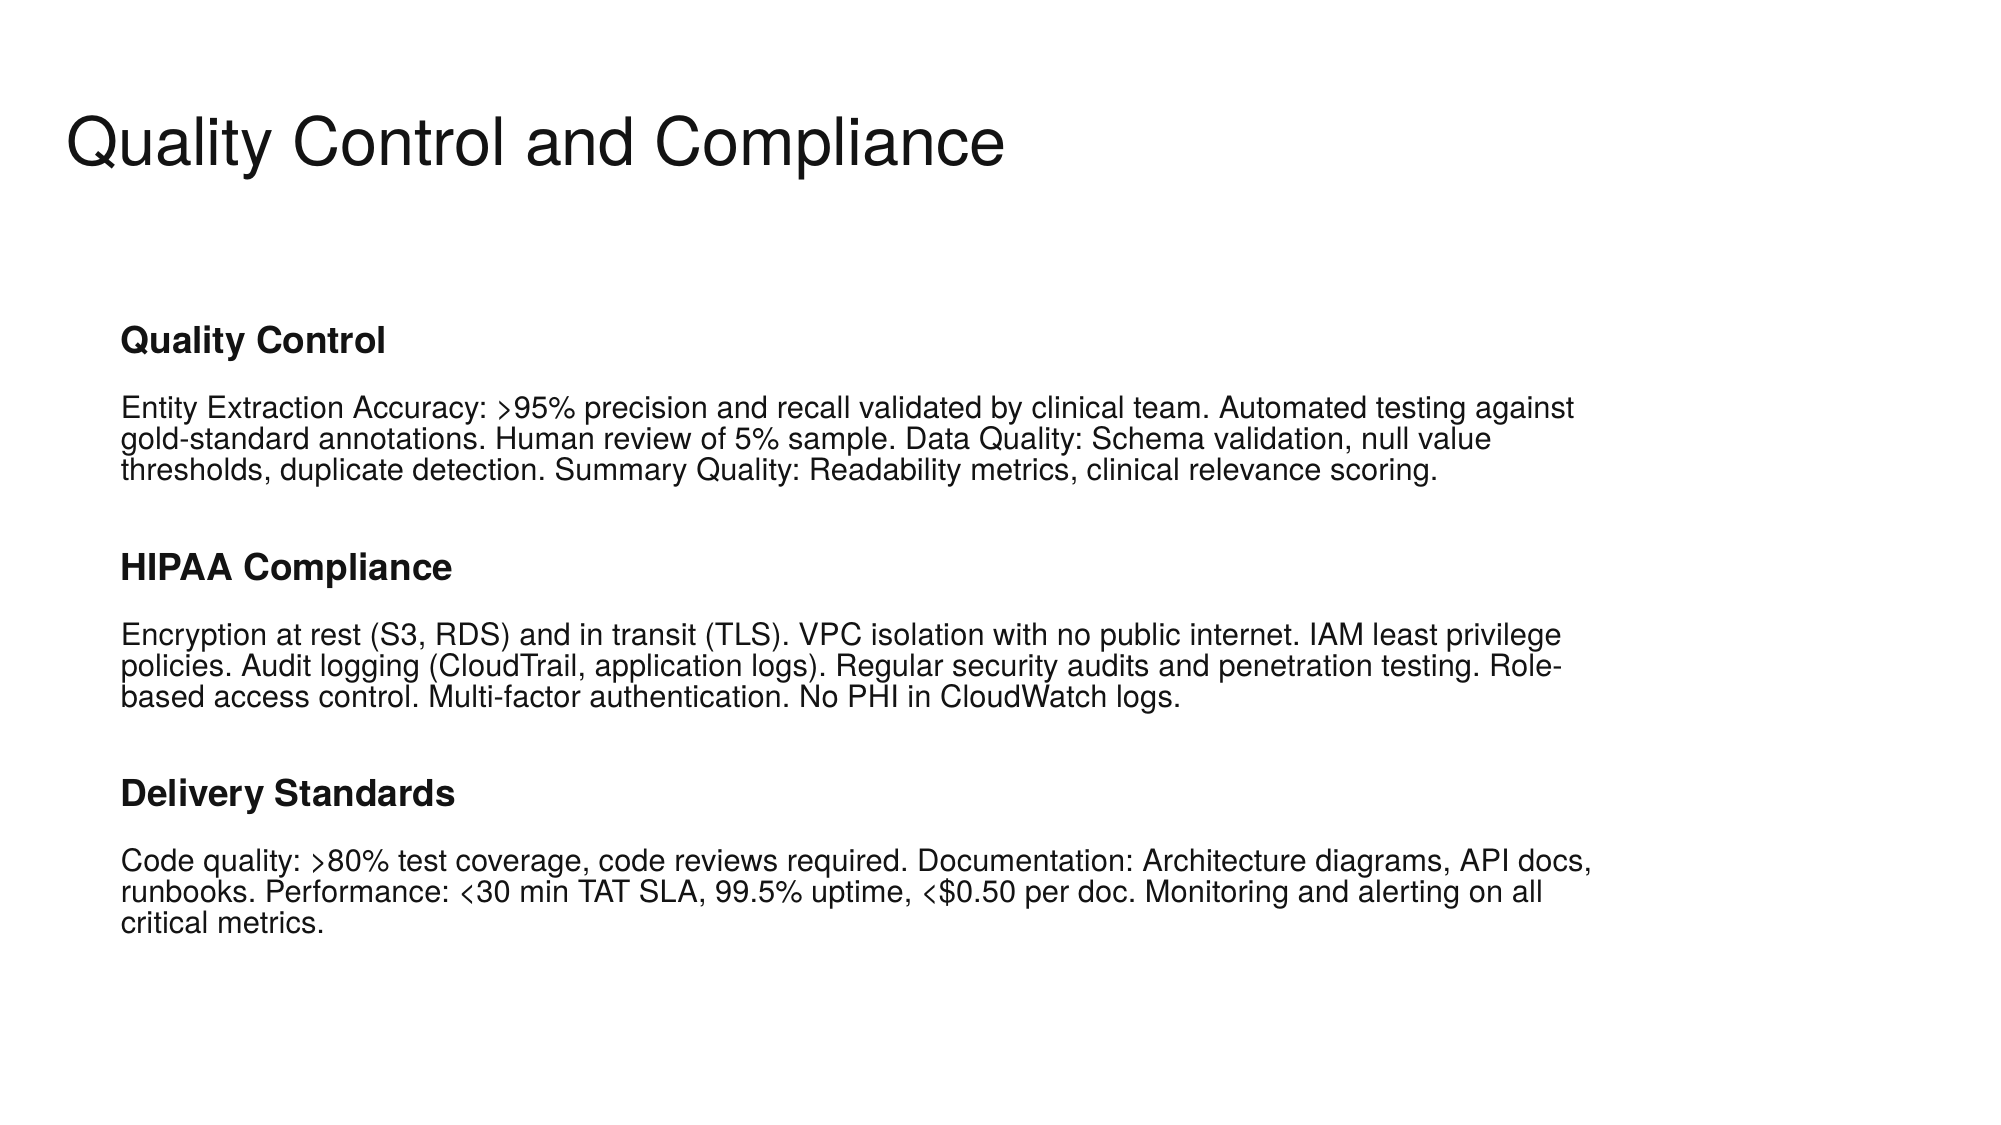

# Quality Control and Compliance
Quality Control
Entity Extraction Accuracy: >95% precision and recall validated by clinical team. Automated testing against gold-standard annotations. Human review of 5% sample. Data Quality: Schema validation, null value thresholds, duplicate detection. Summary Quality: Readability metrics, clinical relevance scoring.
HIPAA Compliance
Encryption at rest (S3, RDS) and in transit (TLS). VPC isolation with no public internet. IAM least privilege policies. Audit logging (CloudTrail, application logs). Regular security audits and penetration testing. Role-based access control. Multi-factor authentication. No PHI in CloudWatch logs.
Delivery Standards
Code quality: >80% test coverage, code reviews required. Documentation: Architecture diagrams, API docs, runbooks. Performance: <30 min TAT SLA, 99.5% uptime, <$0.50 per doc. Monitoring and alerting on all critical metrics.